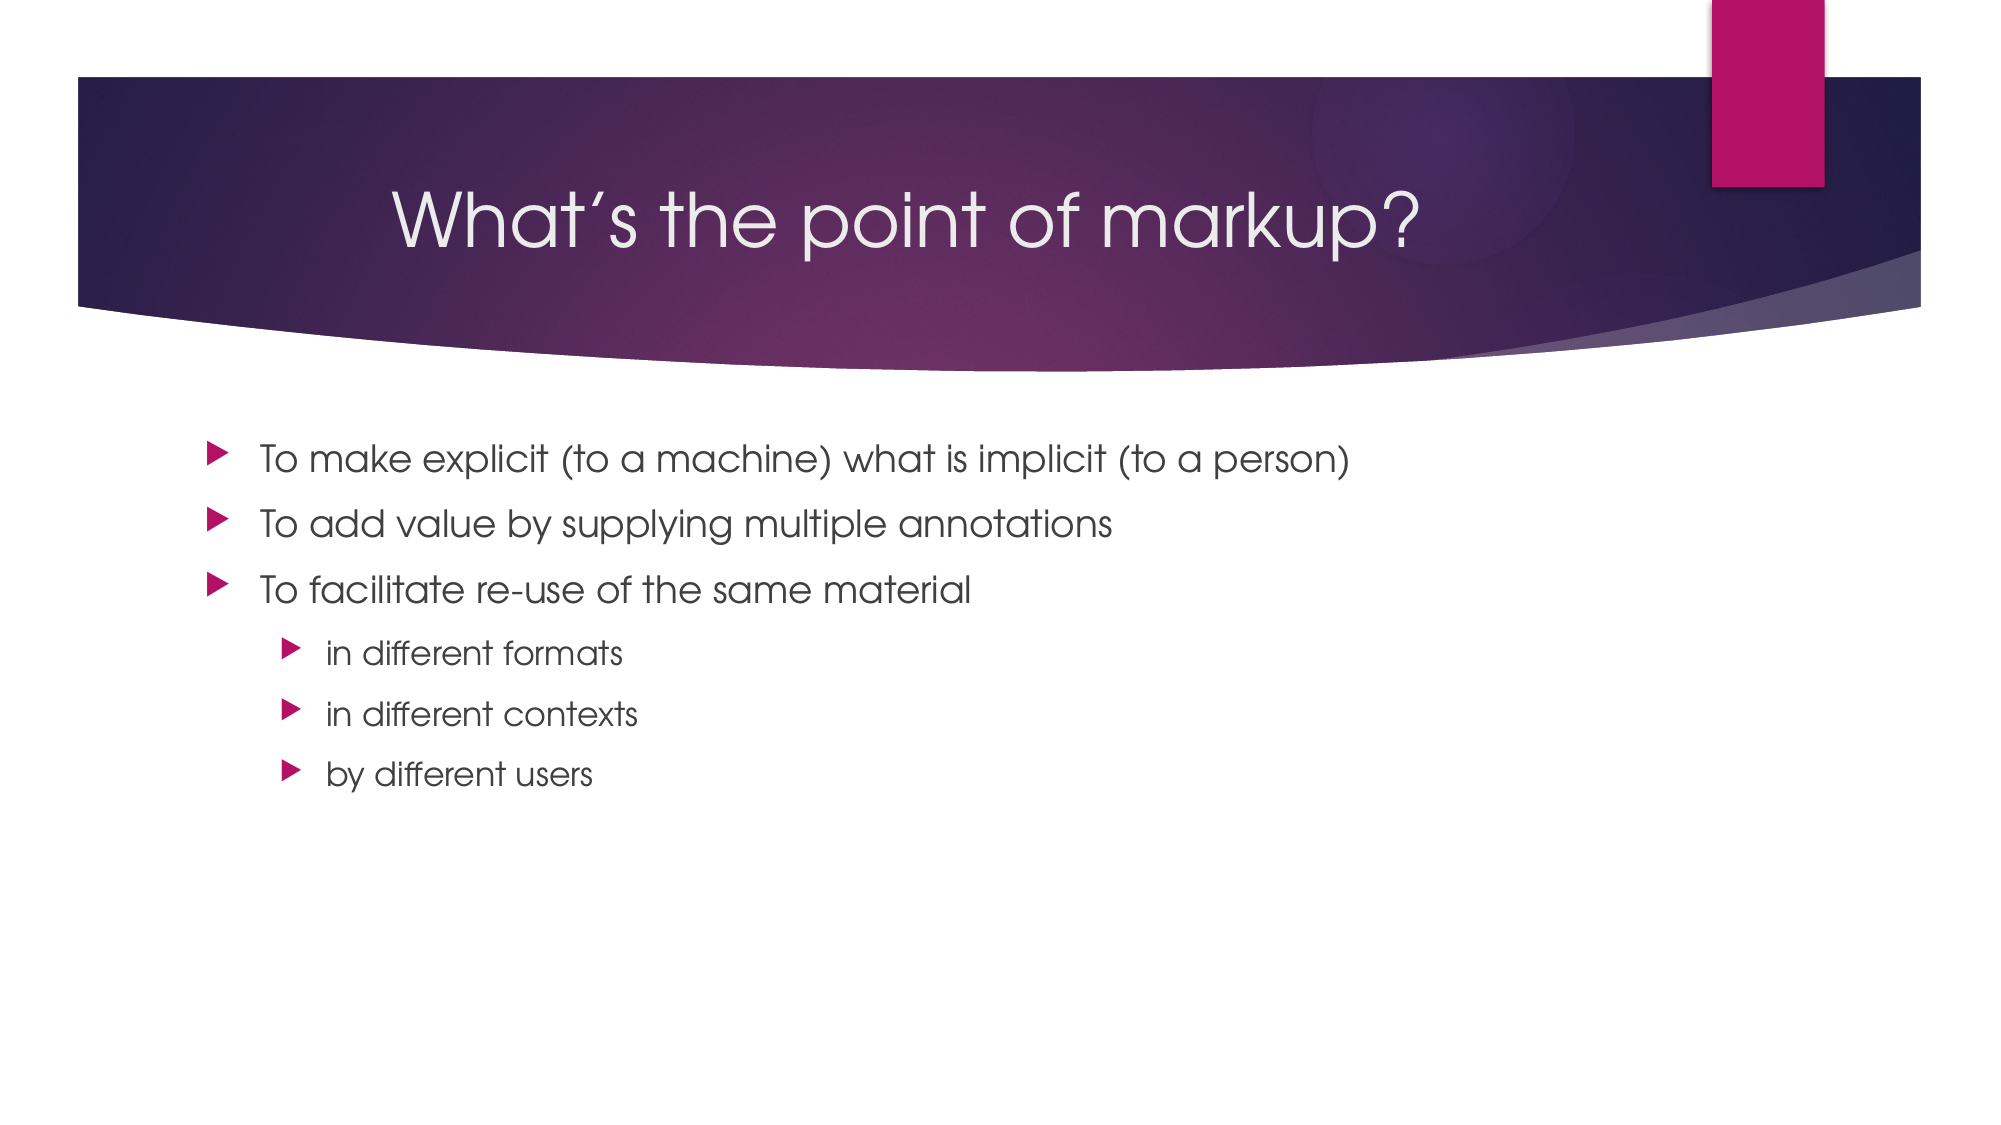

# What’s the point of markup?
To make explicit (to a machine) what is implicit (to a person)
To add value by supplying multiple annotations
To facilitate re-use of the same material
in different formats
in different contexts
by different users